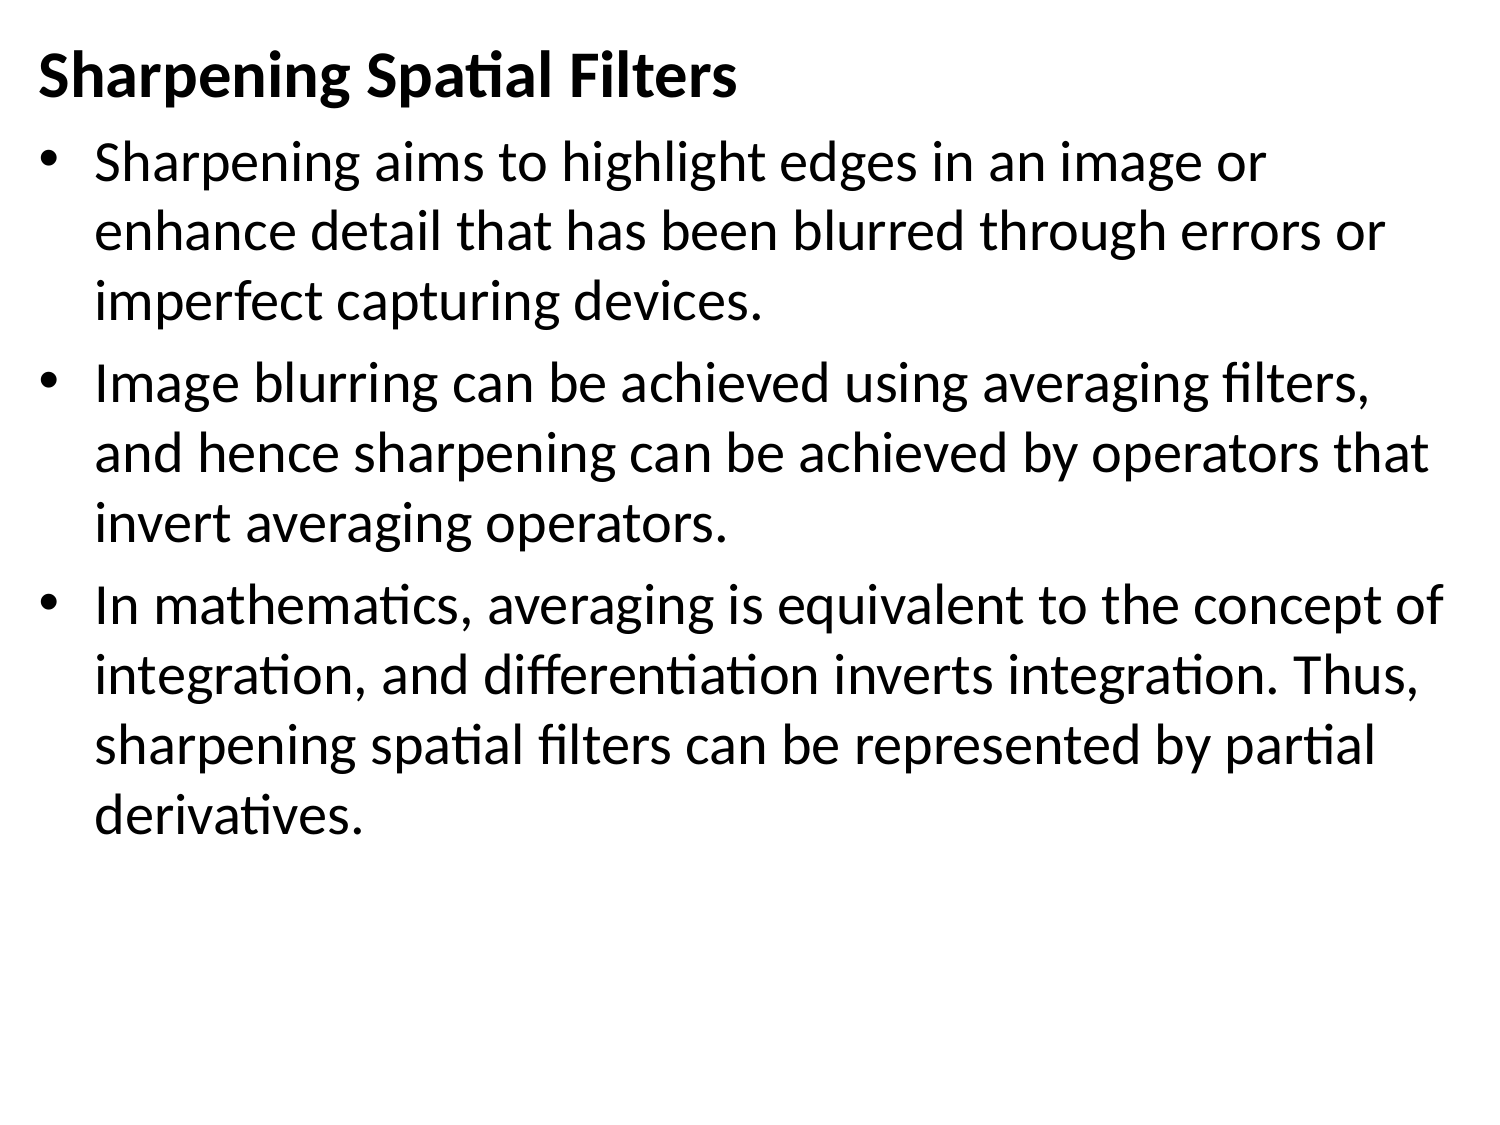

Sharpening Spatial Filters
Sharpening aims to highlight edges in an image or enhance detail that has been blurred through errors or imperfect capturing devices.
Image blurring can be achieved using averaging filters, and hence sharpening can be achieved by operators that invert averaging operators.
In mathematics, averaging is equivalent to the concept of integration, and differentiation inverts integration. Thus, sharpening spatial filters can be represented by partial derivatives.